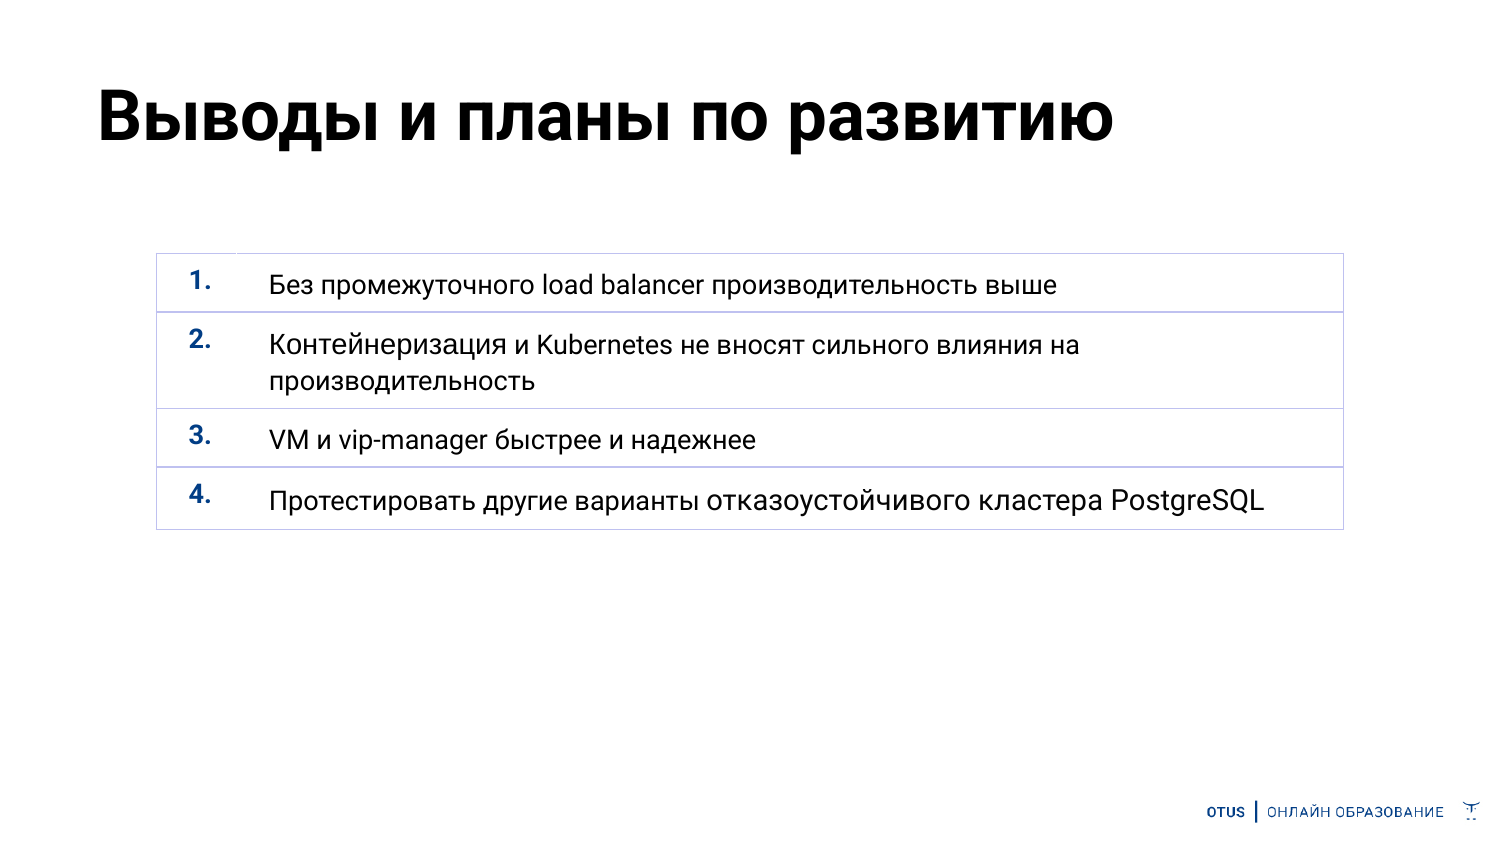

# Выводы и планы по развитию

| 1. | Без промежуточного load balancer производительность выше |
| --- | --- |
| 2. | Контейнеризация и Kubernetes не вносят сильного влияния на производительность |
| 3. | VM и vip-manager быстрее и надежнее |
| 4. | Протестировать другие варианты отказоустойчивого кластера PostgreSQL |